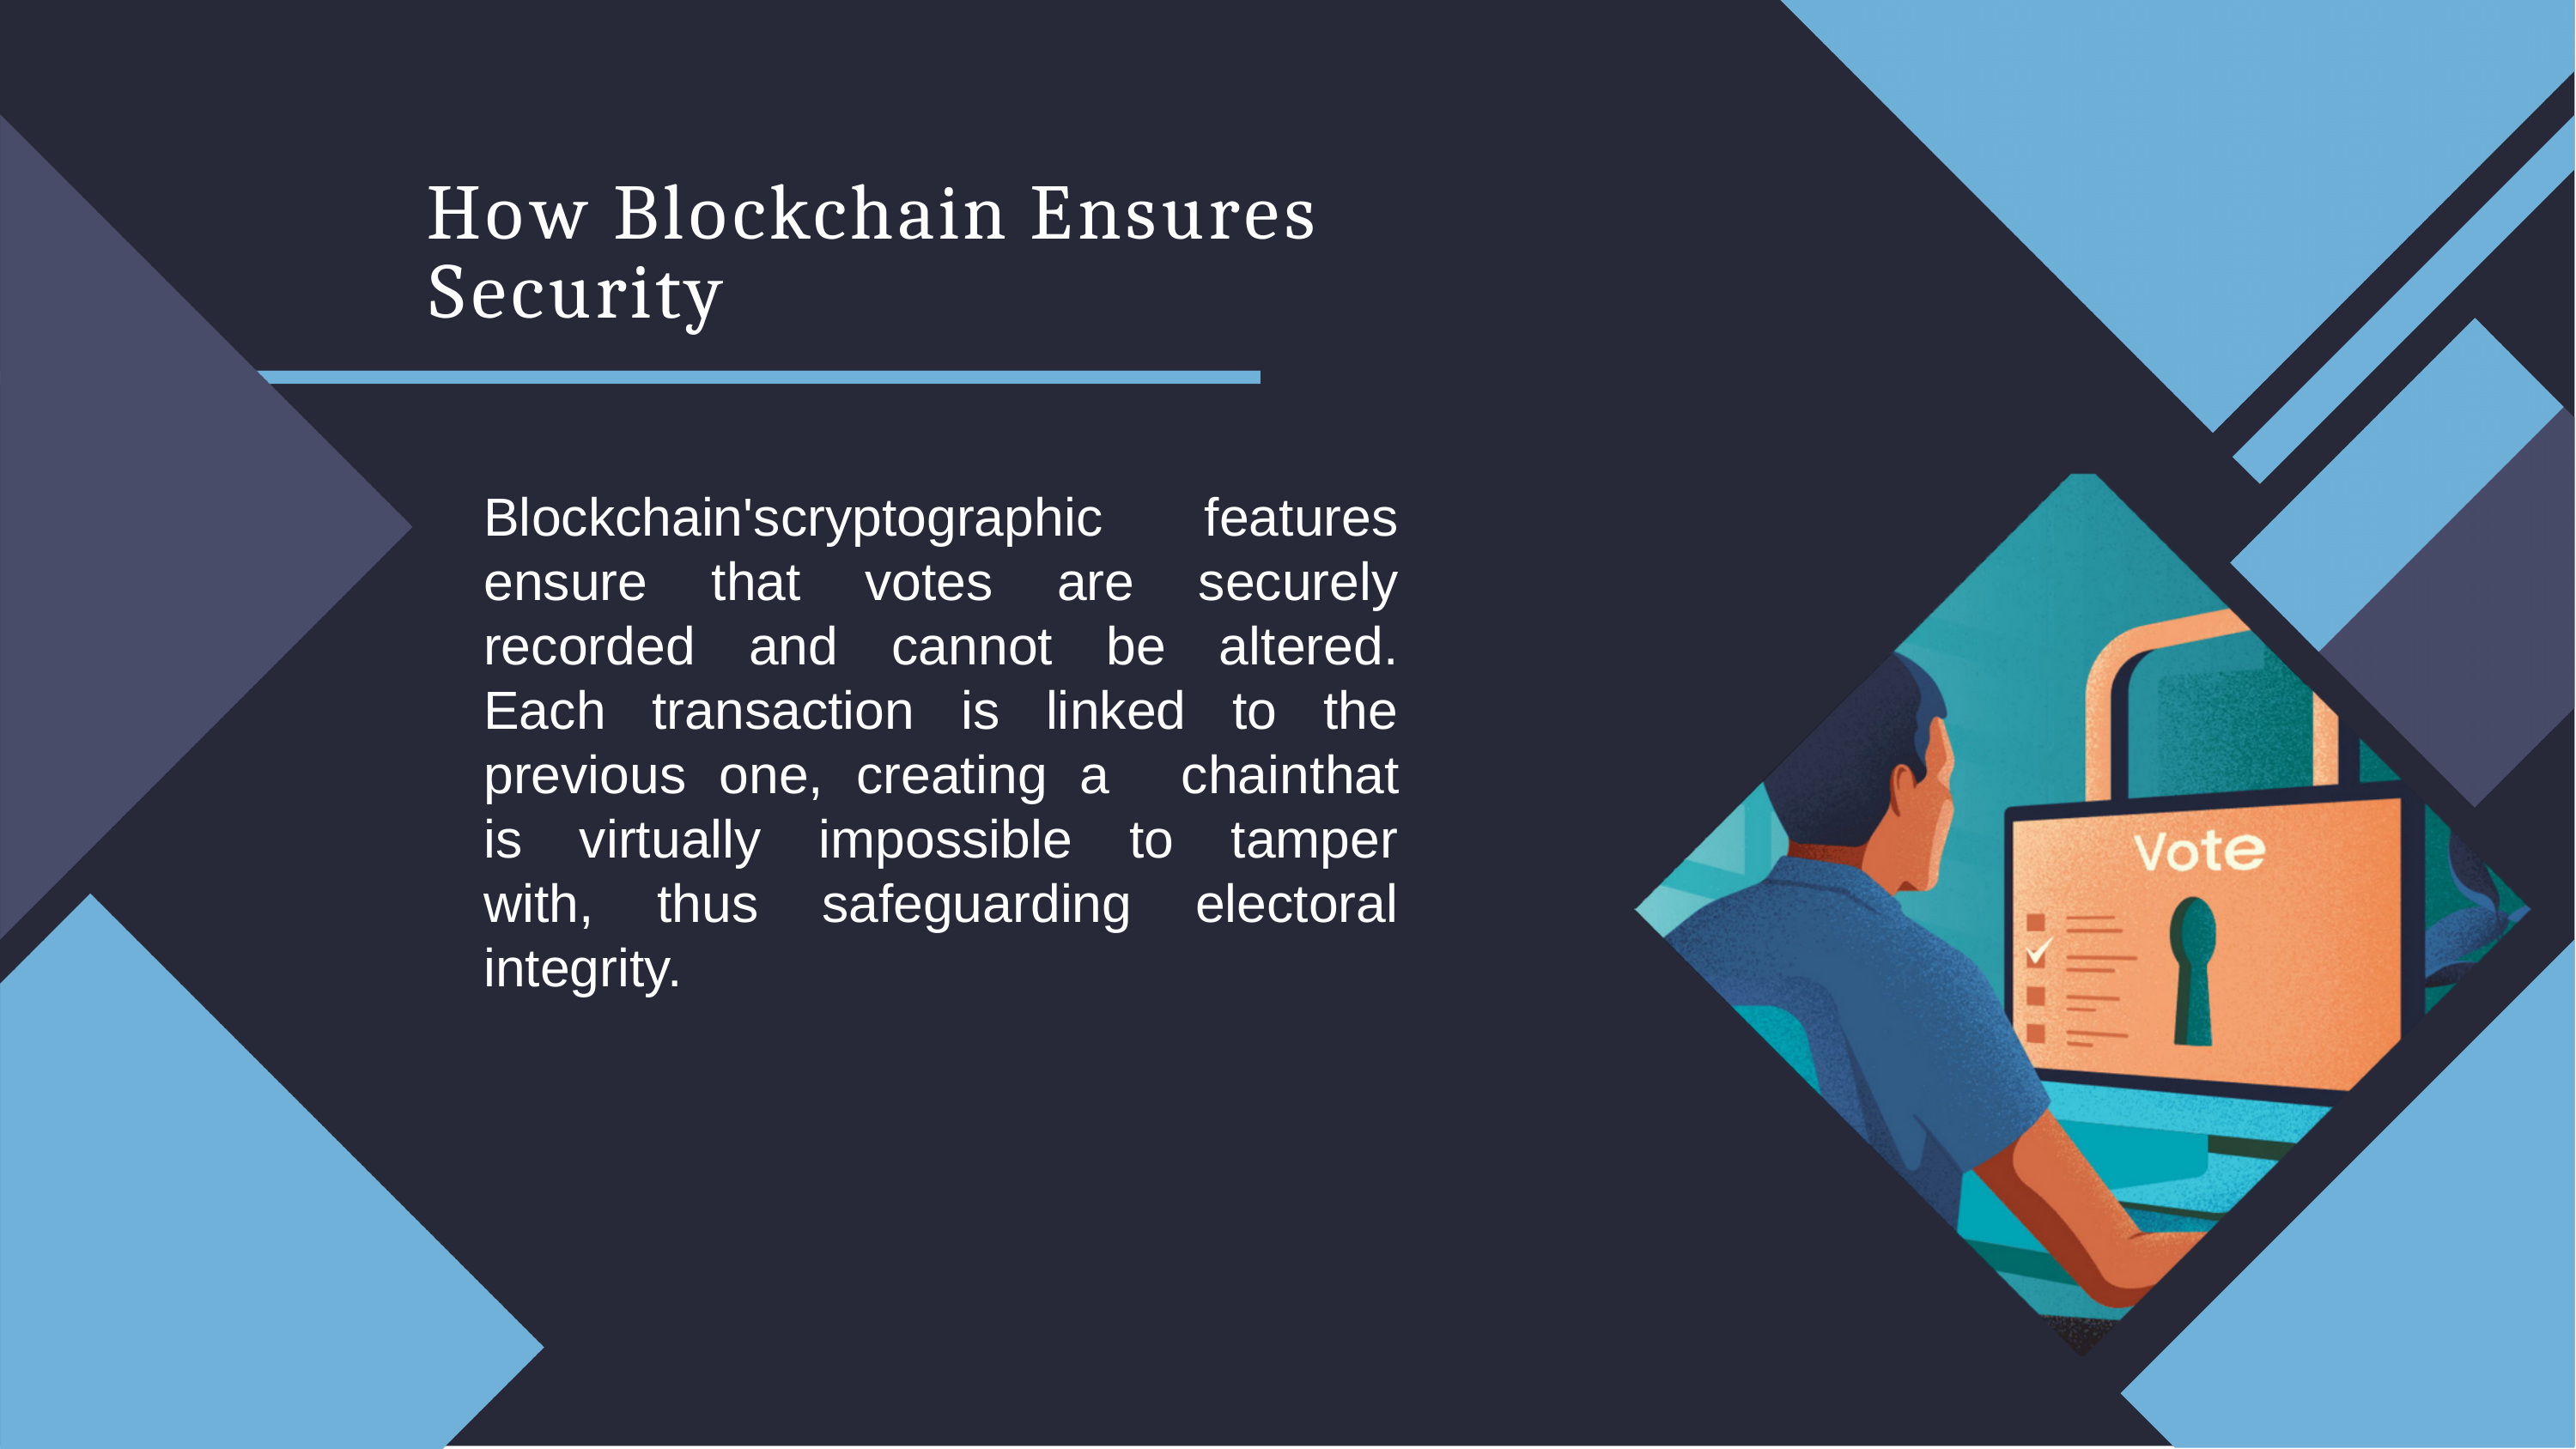

How Blockchain Ensures Security

Blockchain'scryptographic features ensure  that  votes  are  securely recorded  and  cannot  be  altered. Each  transaction  is  linked  to  the previous one, creating a	chain	that is  virtually  impossible  to  tamper with,  thus  safeguarding  electoral integrity.